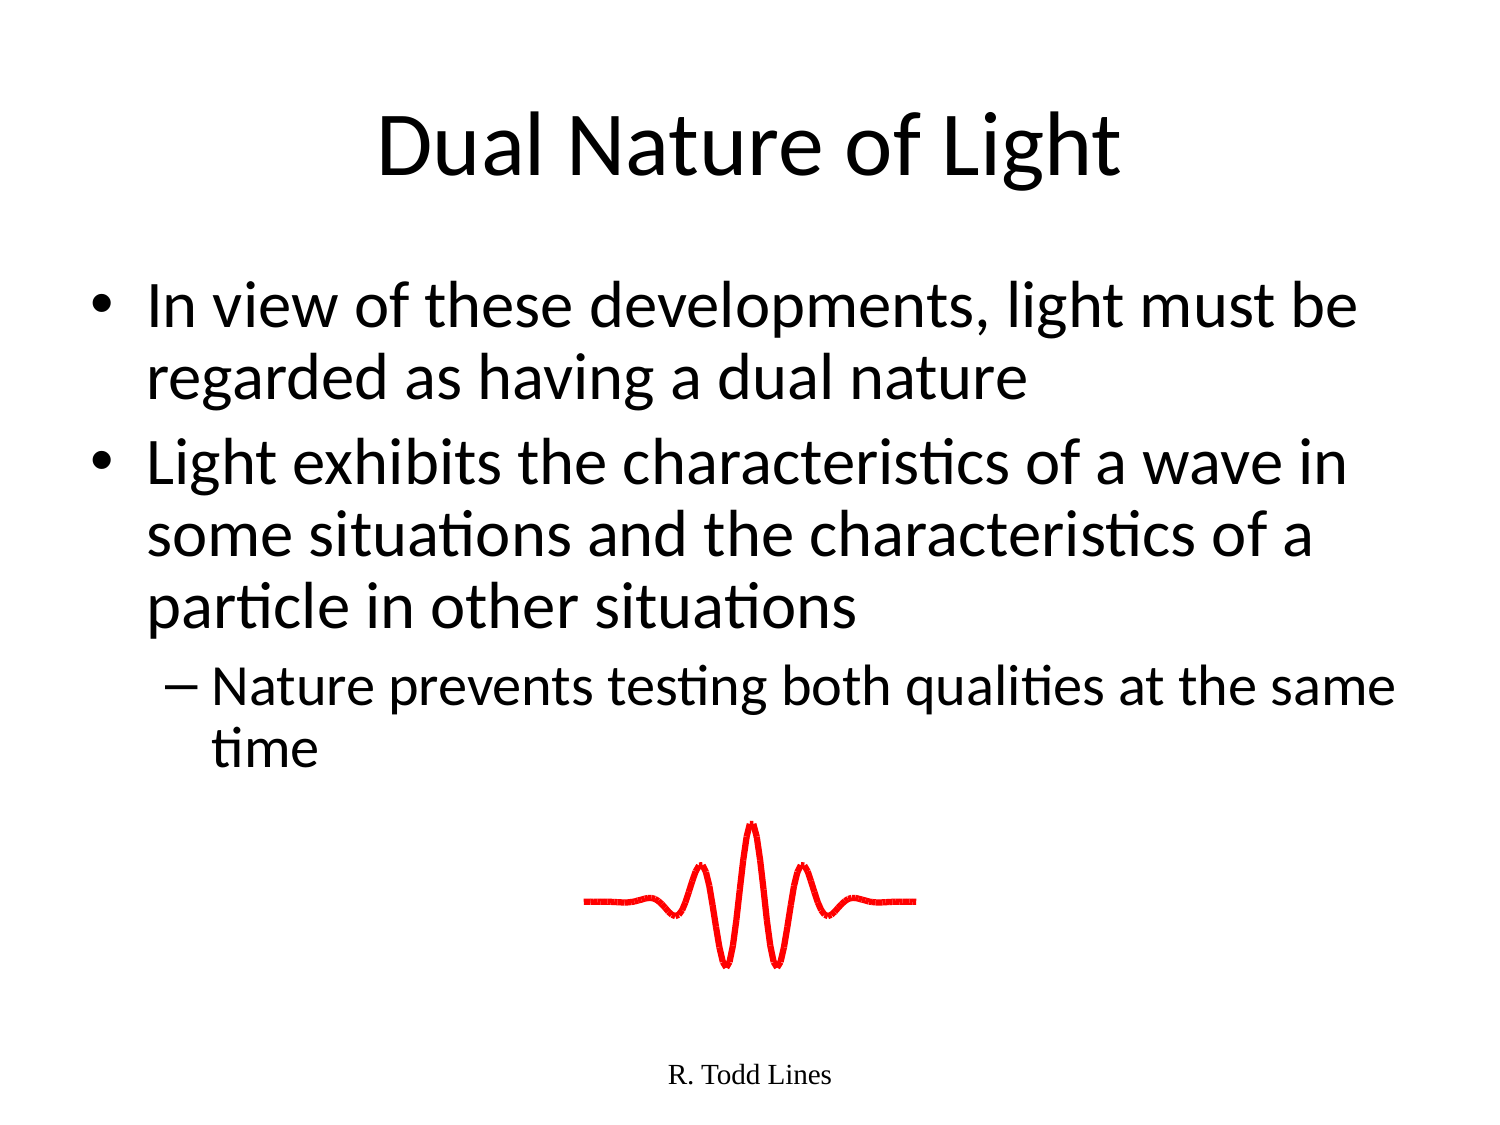

# Dual Nature of Light
In view of these developments, light must be regarded as having a dual nature
Light exhibits the characteristics of a wave in some situations and the characteristics of a particle in other situations
Nature prevents testing both qualities at the same time

R. Todd Lines